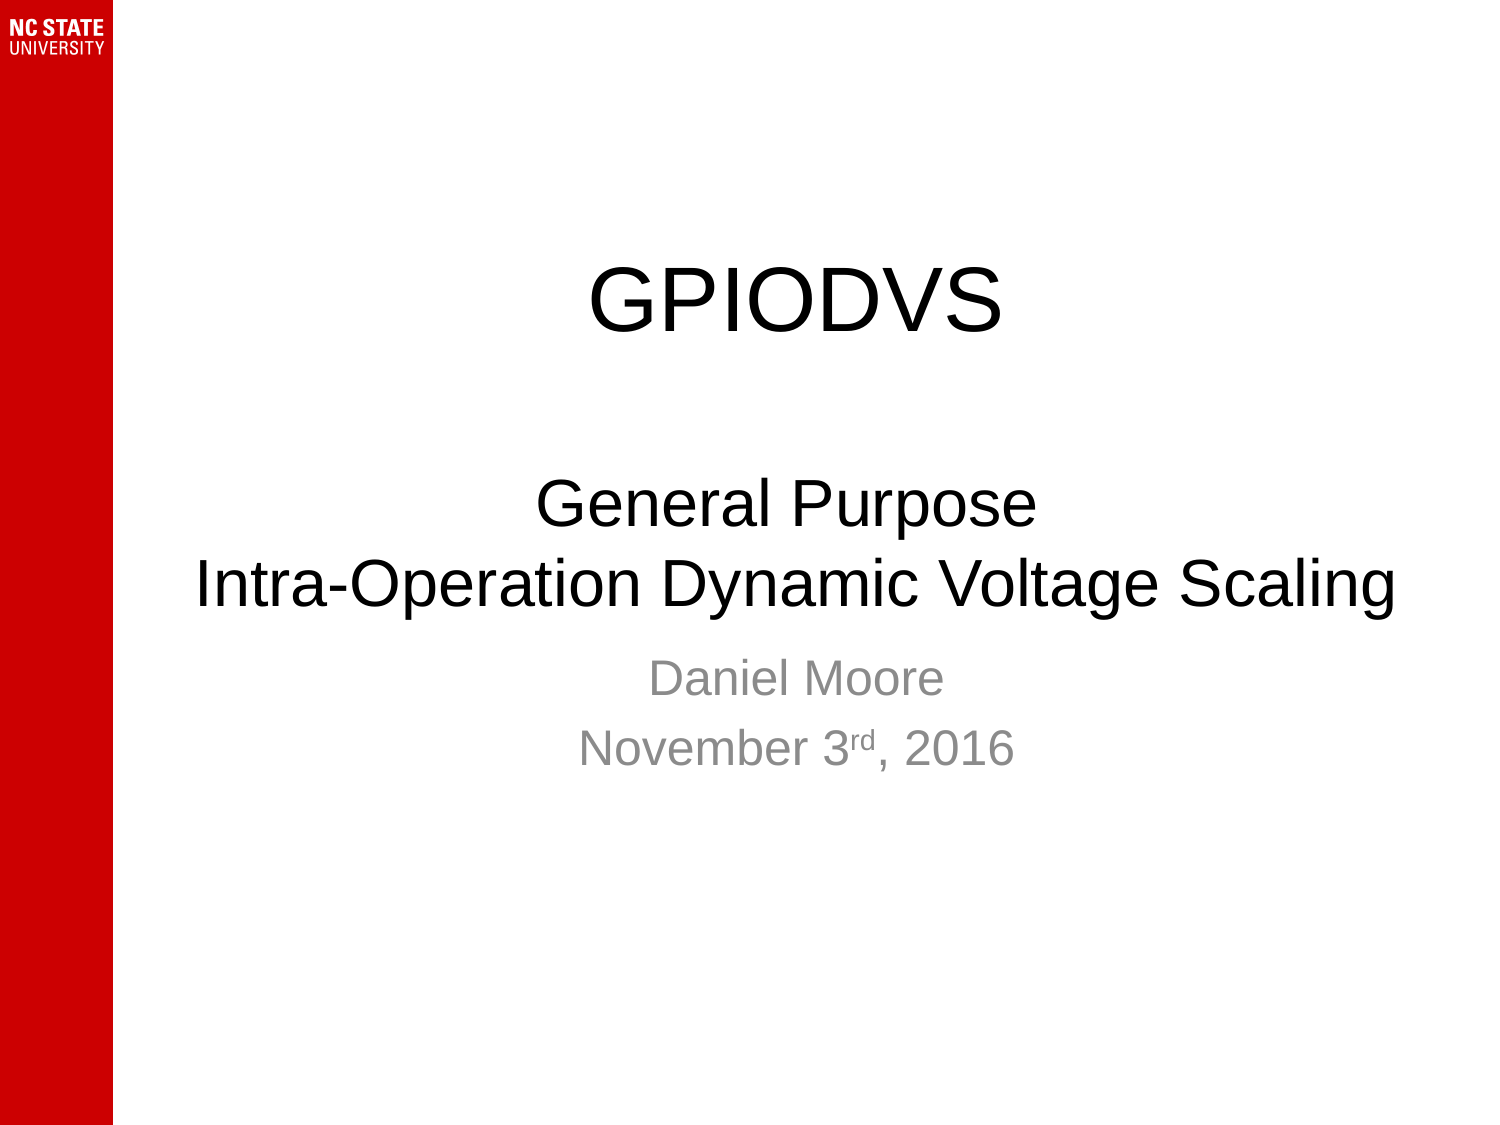

# GPIODVS General Purpose Intra-Operation Dynamic Voltage Scaling
Daniel Moore
November 3rd, 2016